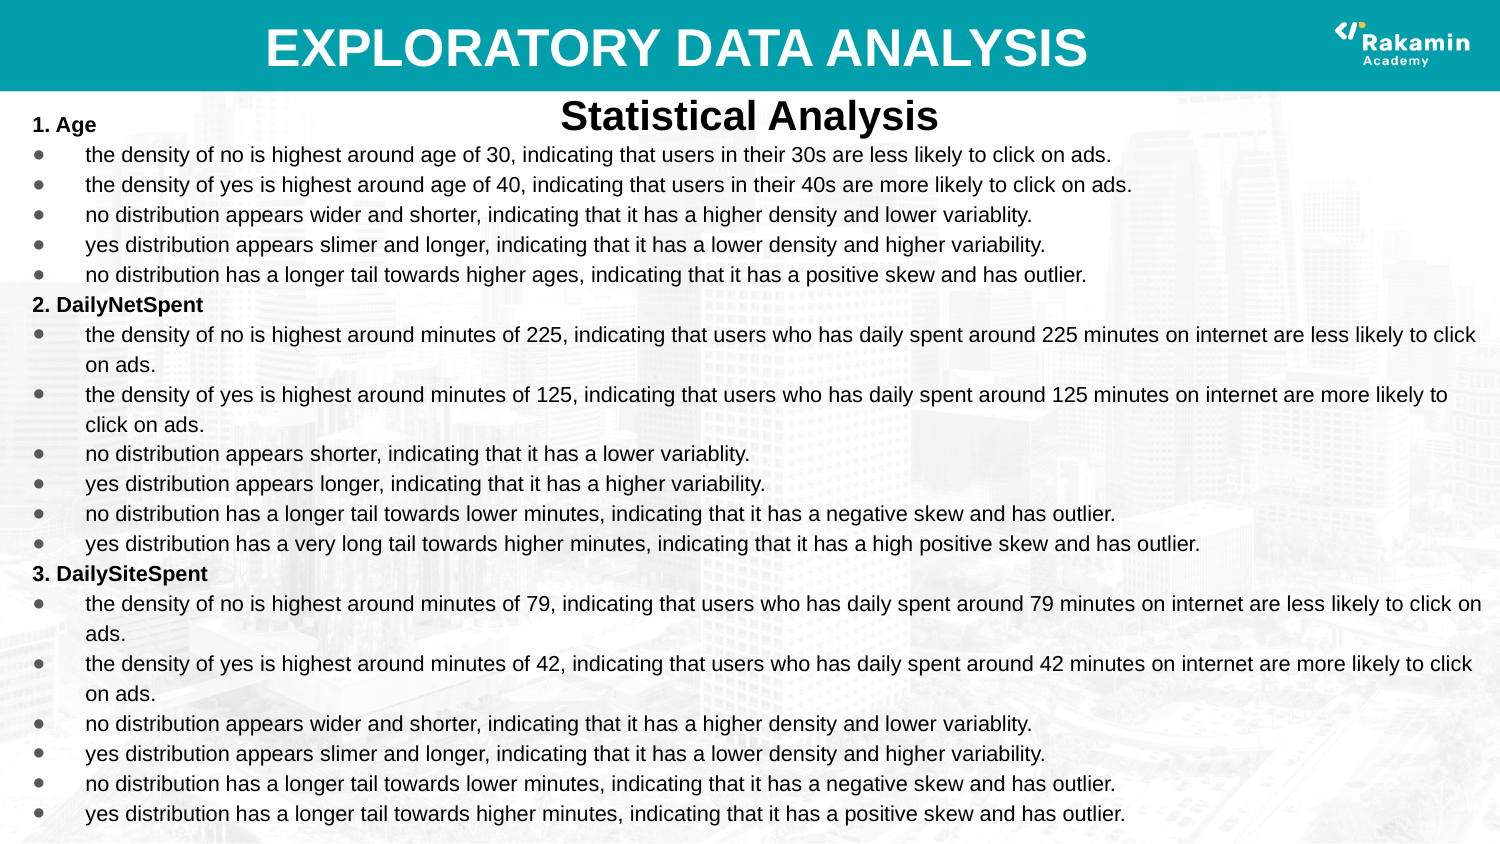

# EXPLORATORY DATA ANALYSIS
Statistical Analysis
1. Age
the density of no is highest around age of 30, indicating that users in their 30s are less likely to click on ads.
the density of yes is highest around age of 40, indicating that users in their 40s are more likely to click on ads.
no distribution appears wider and shorter, indicating that it has a higher density and lower variablity.
yes distribution appears slimer and longer, indicating that it has a lower density and higher variability.
no distribution has a longer tail towards higher ages, indicating that it has a positive skew and has outlier.
2. DailyNetSpent
the density of no is highest around minutes of 225, indicating that users who has daily spent around 225 minutes on internet are less likely to click on ads.
the density of yes is highest around minutes of 125, indicating that users who has daily spent around 125 minutes on internet are more likely to click on ads.
no distribution appears shorter, indicating that it has a lower variablity.
yes distribution appears longer, indicating that it has a higher variability.
no distribution has a longer tail towards lower minutes, indicating that it has a negative skew and has outlier.
yes distribution has a very long tail towards higher minutes, indicating that it has a high positive skew and has outlier.
3. DailySiteSpent
the density of no is highest around minutes of 79, indicating that users who has daily spent around 79 minutes on internet are less likely to click on ads.
the density of yes is highest around minutes of 42, indicating that users who has daily spent around 42 minutes on internet are more likely to click on ads.
no distribution appears wider and shorter, indicating that it has a higher density and lower variablity.
yes distribution appears slimer and longer, indicating that it has a lower density and higher variability.
no distribution has a longer tail towards lower minutes, indicating that it has a negative skew and has outlier.
yes distribution has a longer tail towards higher minutes, indicating that it has a positive skew and has outlier.